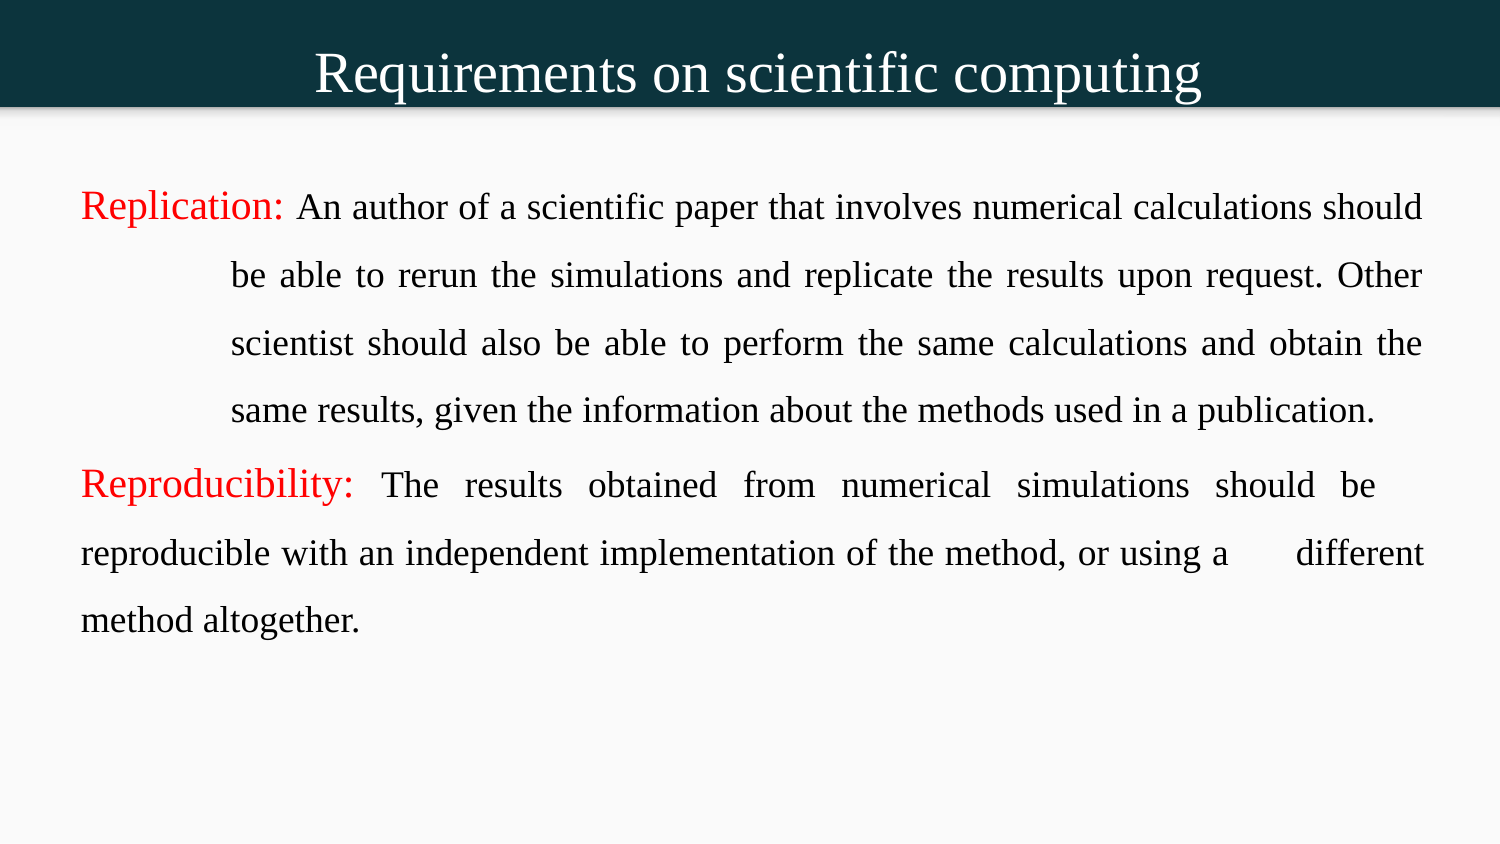

Requirements on scientific computing
Replication: An author of a scientific paper that involves numerical calculations should 	be able to rerun the simulations and replicate the results upon request. Other 	scientist should also be able to perform the same calculations and obtain the 	same results, given the information about the methods used in a publication.
Reproducibility: The results obtained from numerical simulations should be 	reproducible with an independent implementation of the method, or using a 	different method altogether.